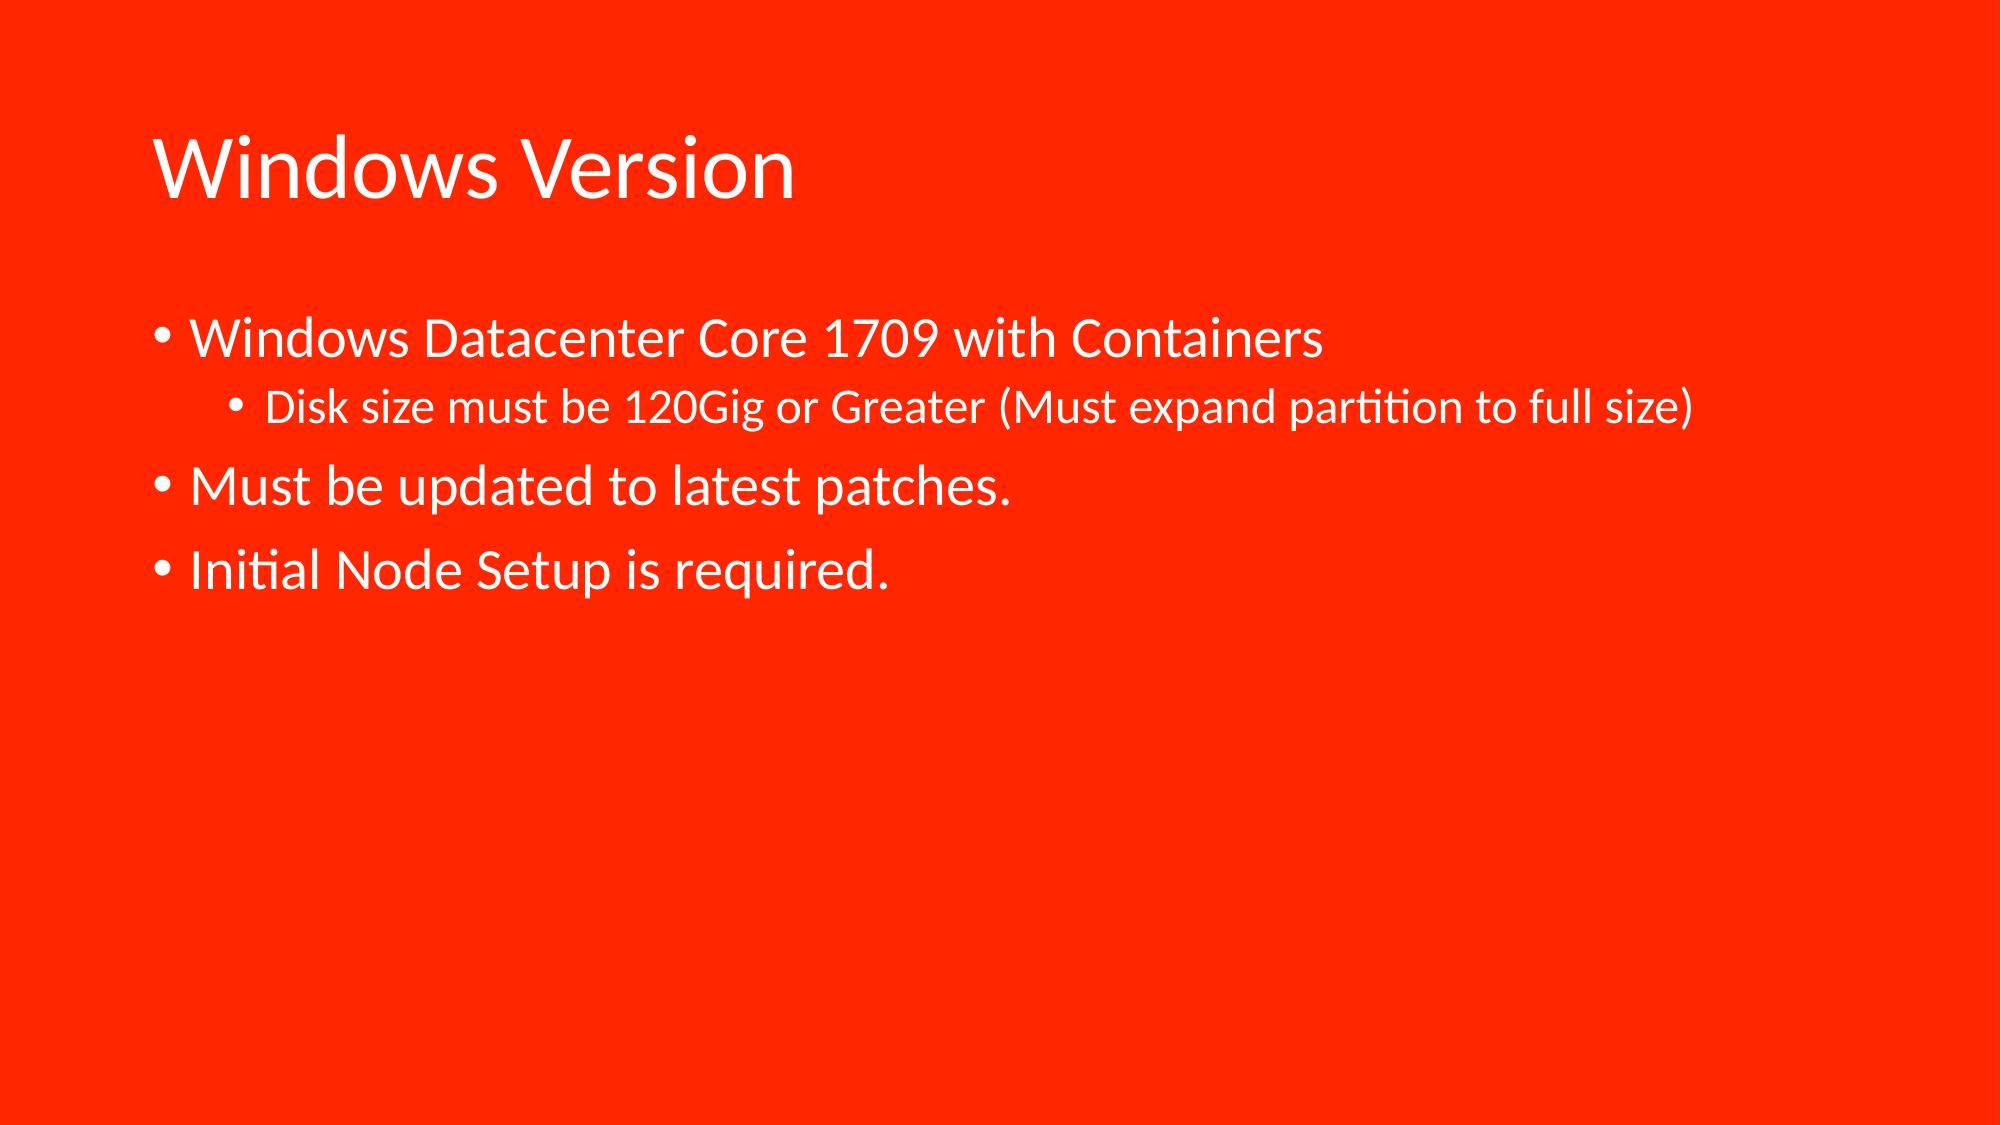

# Windows Version
Windows Datacenter Core 1709 with Containers
Disk size must be 120Gig or Greater (Must expand partition to full size)
Must be updated to latest patches.
Initial Node Setup is required.